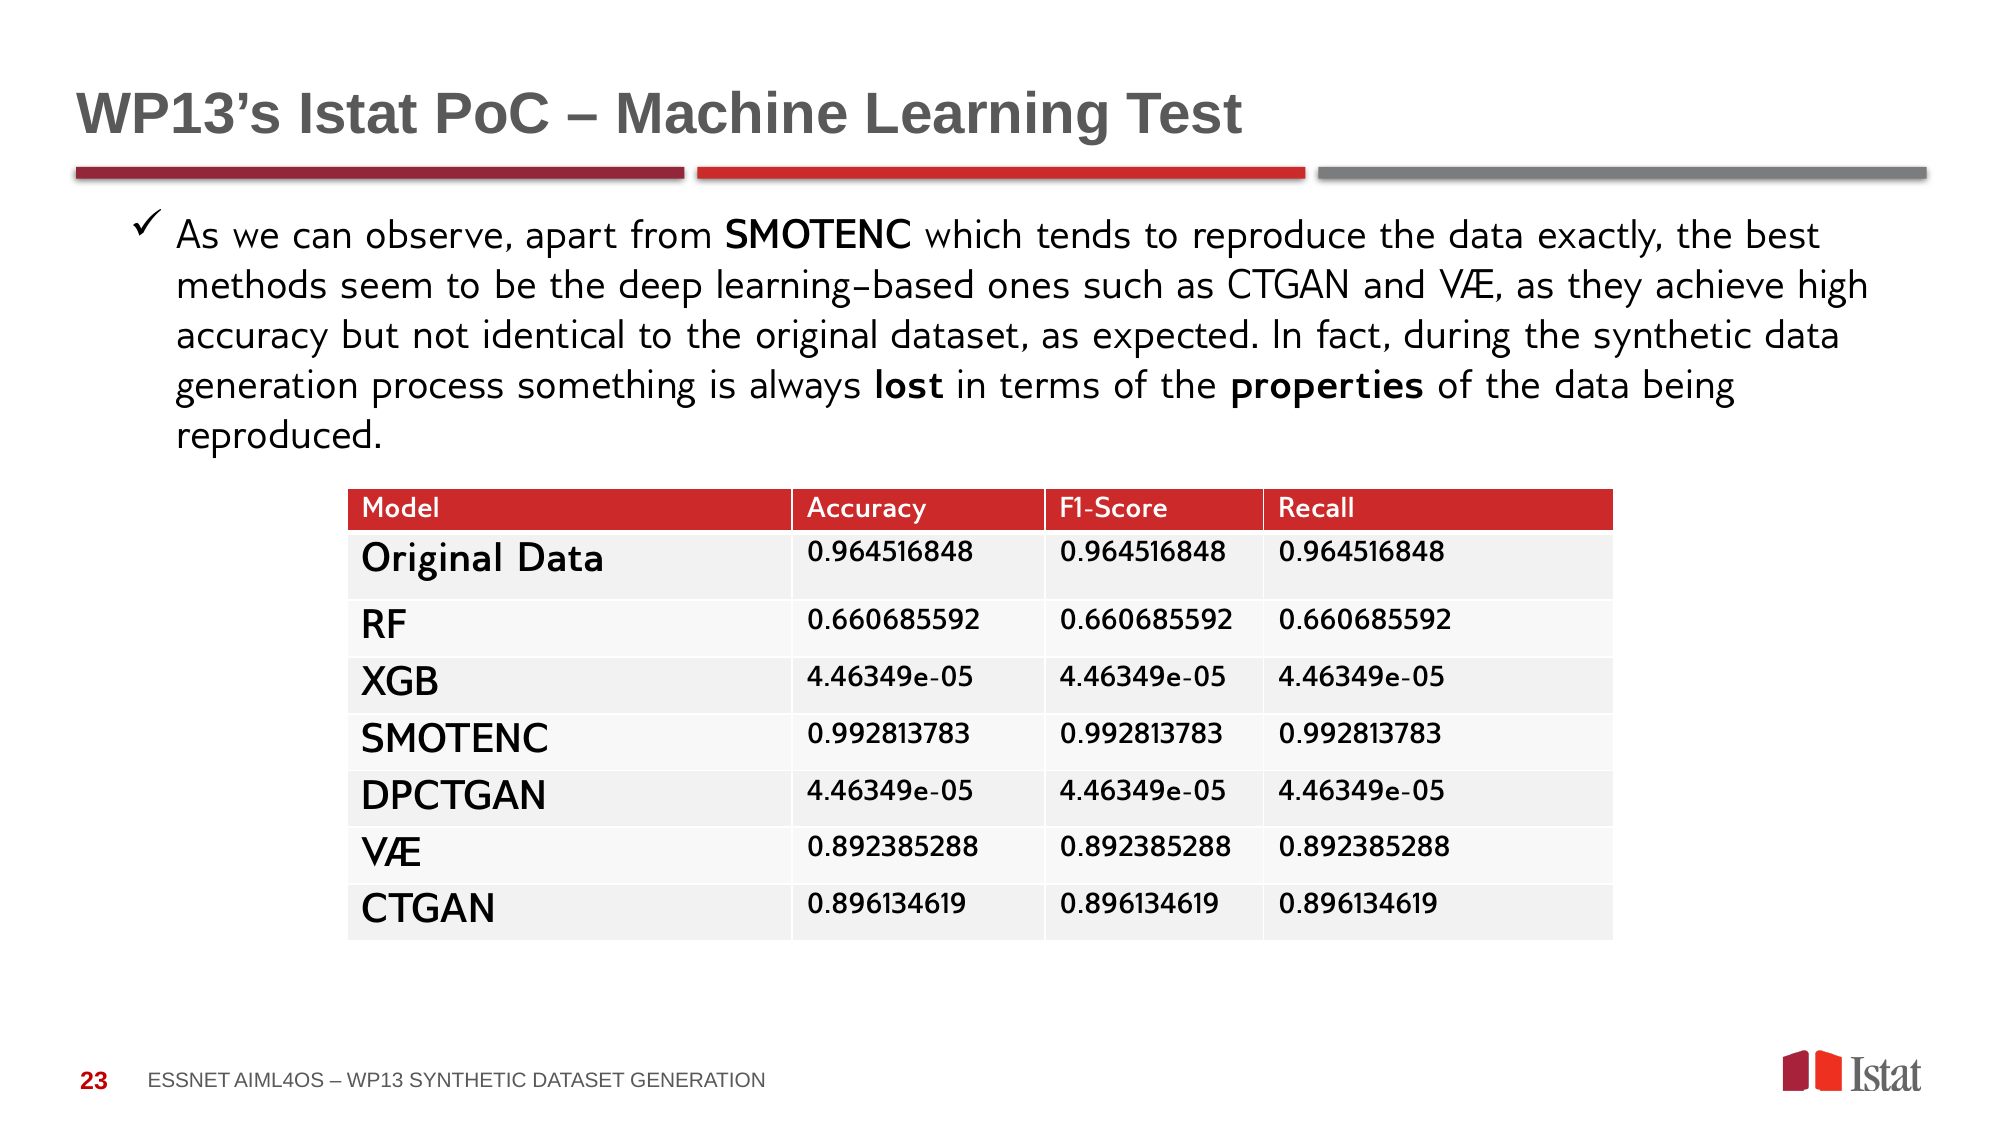

# WP13’s Istat PoC – Machine Learning Test
As we can observe, apart from SMOTENC which tends to reproduce the data exactly, the best methods seem to be the deep learning–based ones such as CTGAN and VAE, as they achieve high accuracy but not identical to the original dataset, as expected. In fact, during the synthetic data generation process something is always lost in terms of the properties of the data being reproduced.
| Model | Accuracy | F1-Score | Recall |
| --- | --- | --- | --- |
| Original Data | 0.964516848 | 0.964516848 | 0.964516848 |
| RF | 0.660685592 | 0.660685592 | 0.660685592 |
| XGB | 4.46349e-05 | 4.46349e-05 | 4.46349e-05 |
| SMOTENC | 0.992813783 | 0.992813783 | 0.992813783 |
| DPCTGAN | 4.46349e-05 | 4.46349e-05 | 4.46349e-05 |
| VAE | 0.892385288 | 0.892385288 | 0.892385288 |
| CTGAN | 0.896134619 | 0.896134619 | 0.896134619 |
EsSNet AIML4OS – WP13 Synthetic Dataset generation
23